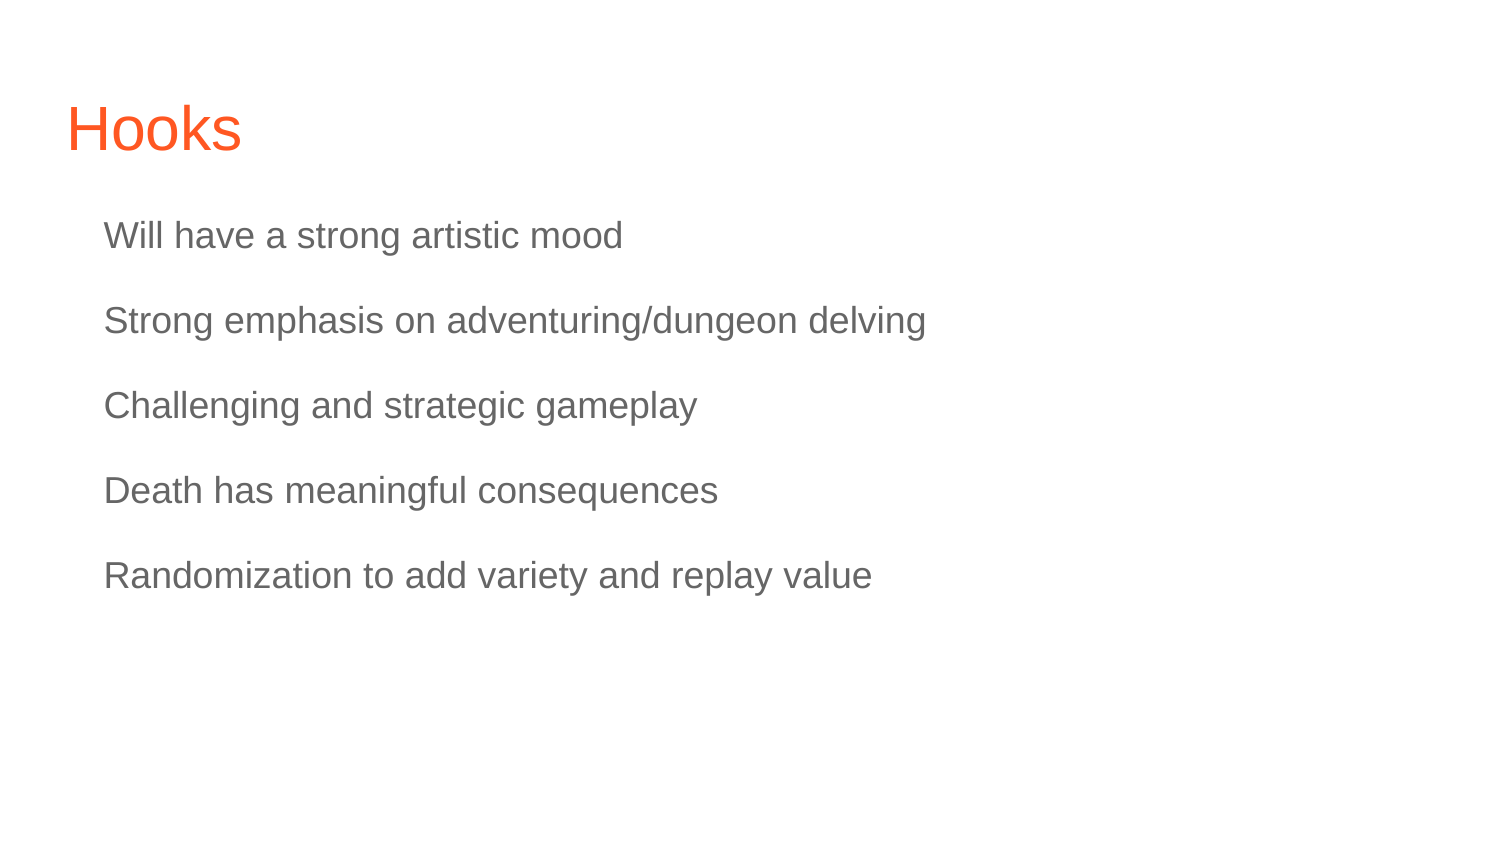

# Hooks
Will have a strong artistic mood
Strong emphasis on adventuring/dungeon delving
Challenging and strategic gameplay
Death has meaningful consequences
Randomization to add variety and replay value